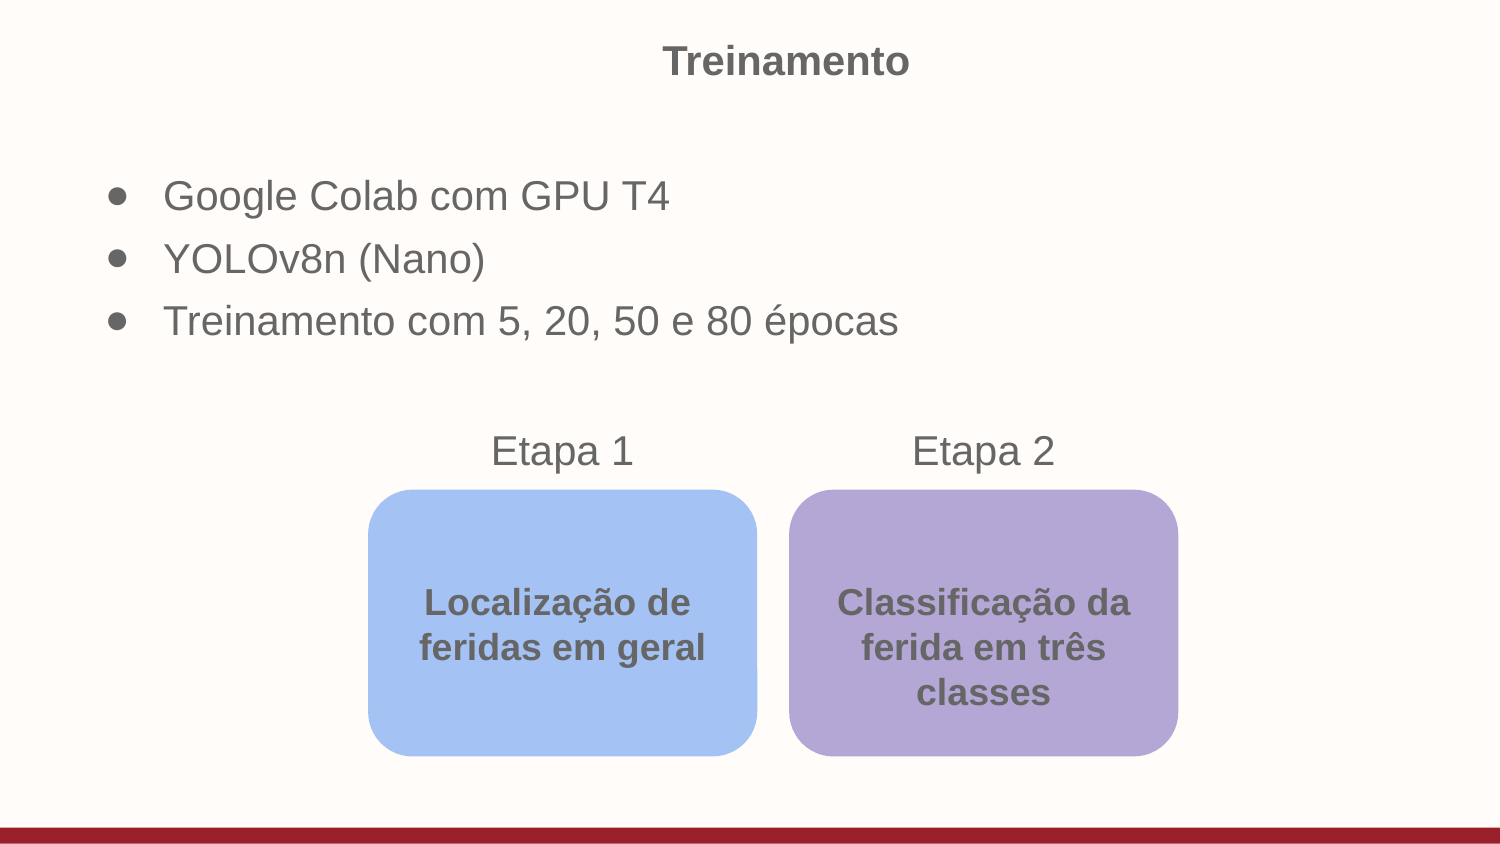

# Treinamento
Google Colab com GPU T4
YOLOv8n (Nano)
Treinamento com 5, 20, 50 e 80 épocas
Etapa 1
Etapa 2

Localização de
feridas em geral
Classificação da ferida em três classes